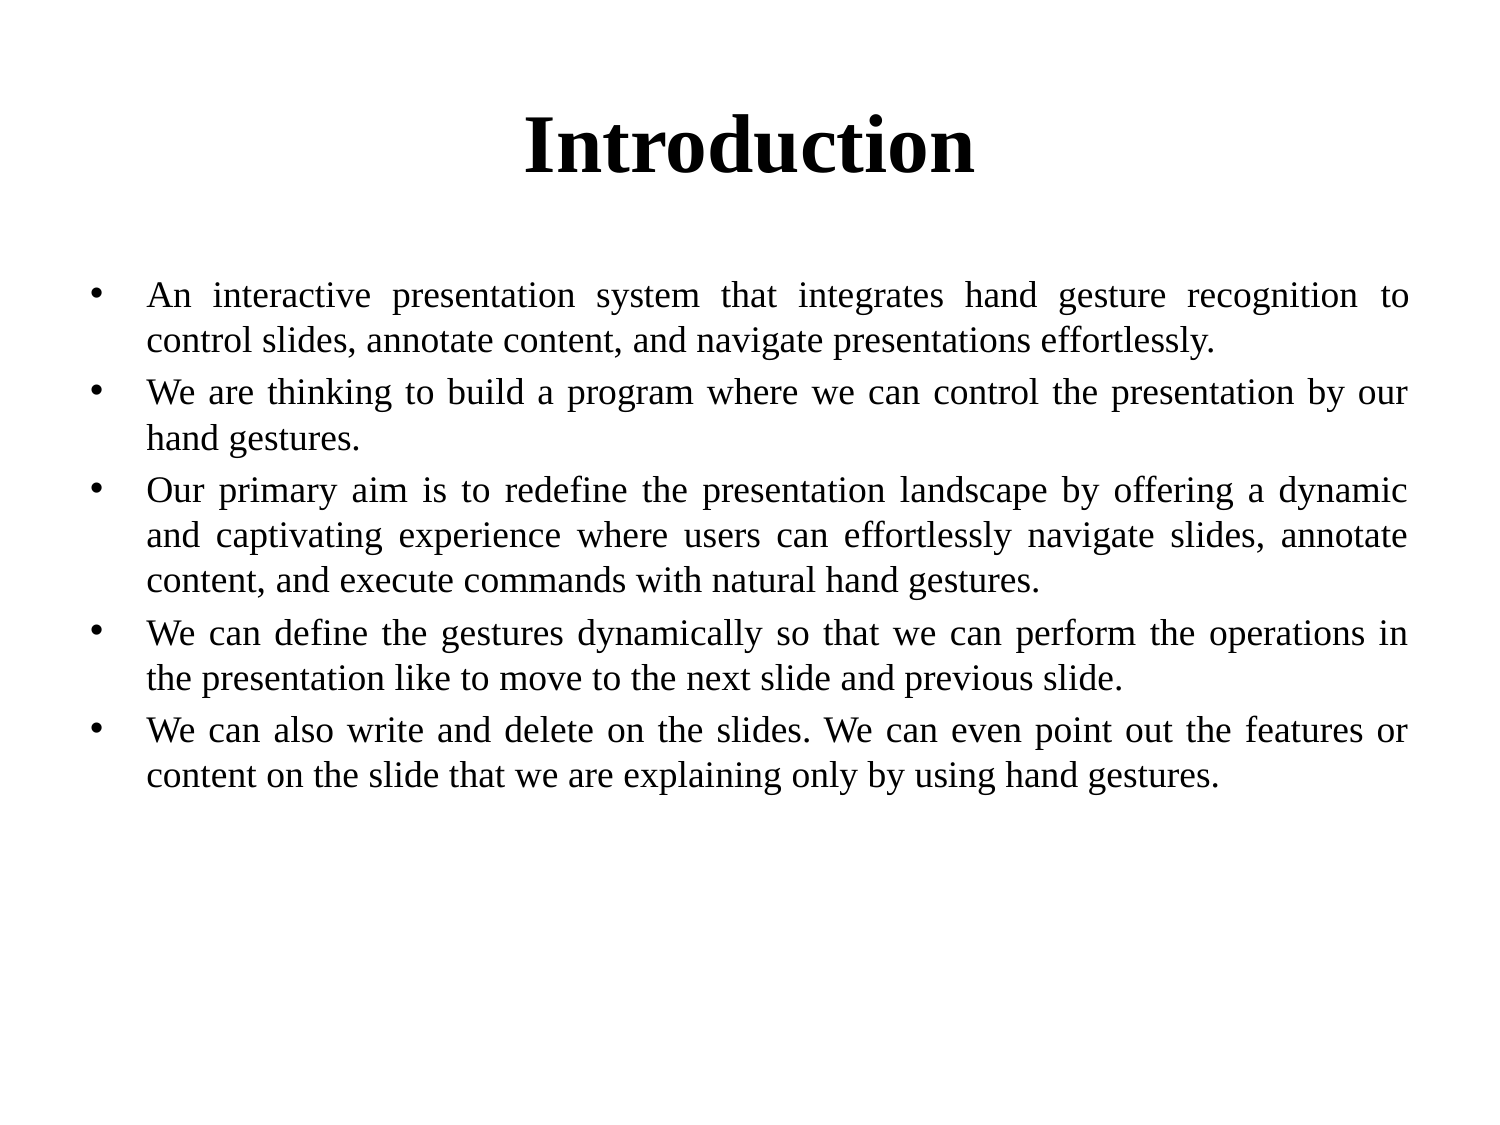

# Introduction
An interactive presentation system that integrates hand gesture recognition to control slides, annotate content, and navigate presentations effortlessly.
We are thinking to build a program where we can control the presentation by our hand gestures.
Our primary aim is to redefine the presentation landscape by offering a dynamic and captivating experience where users can effortlessly navigate slides, annotate content, and execute commands with natural hand gestures.
We can define the gestures dynamically so that we can perform the operations in the presentation like to move to the next slide and previous slide.
We can also write and delete on the slides. We can even point out the features or content on the slide that we are explaining only by using hand gestures.